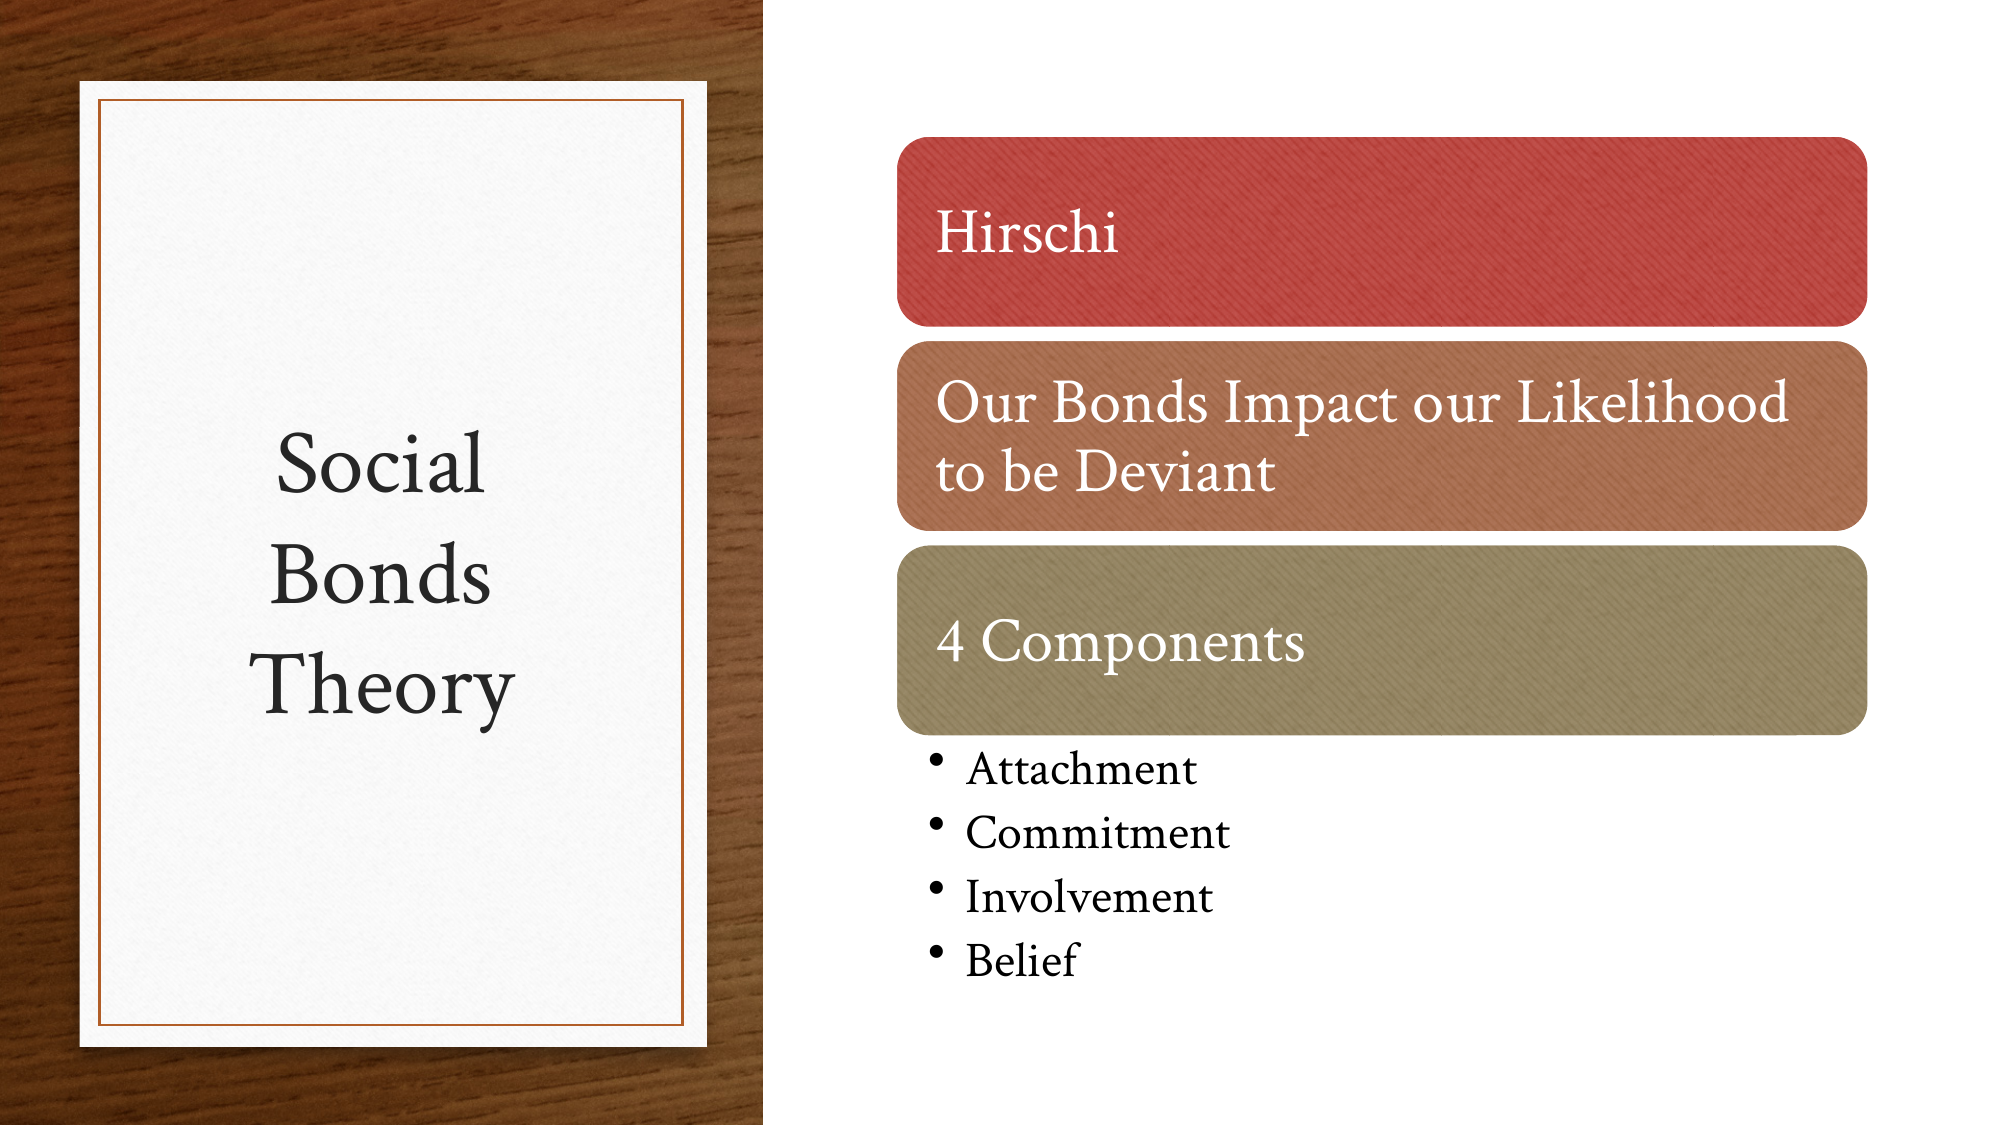

Hirschi
Our Bonds Impact our Likelihood to be Deviant
4 Components
Attachment
Commitment
Involvement
Belief
# Social Bonds Theory